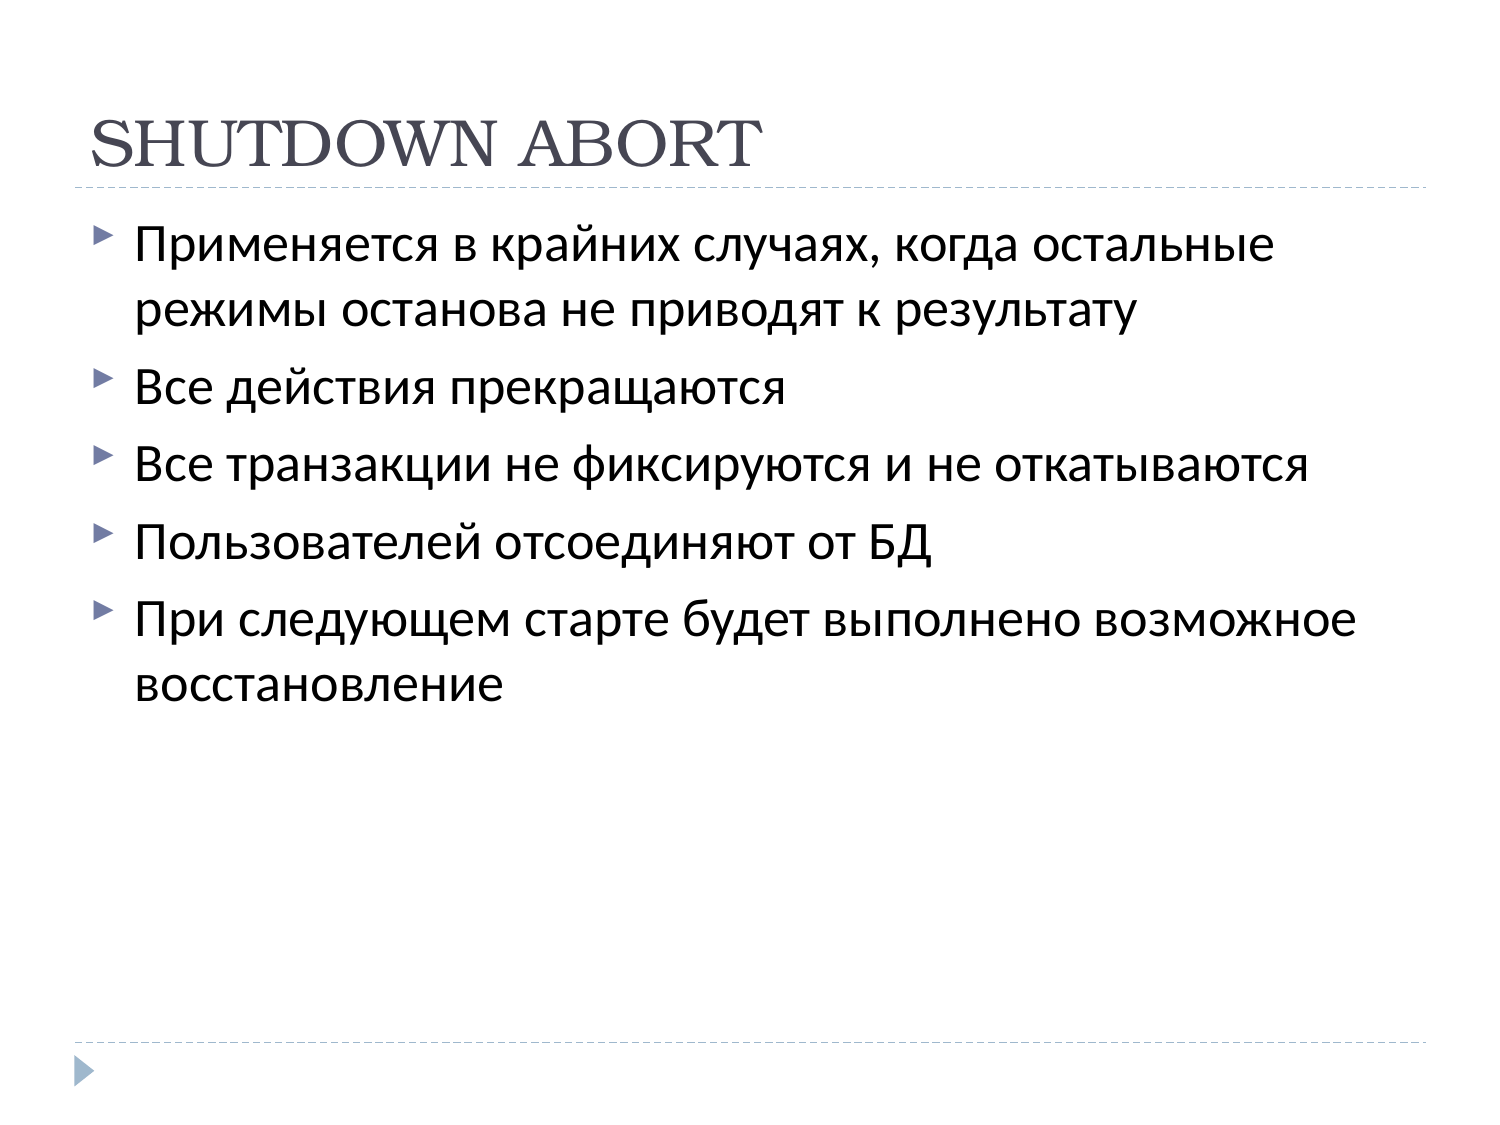

# SHUTDOWN ABORT
Применяется в крайних случаях, когда остальные режимы останова не приводят к результату
Все действия прекращаются
Все транзакции не фиксируются и не откатываются
Пользователей отсоединяют от БД
При следующем старте будет выполнено возможное восстановление